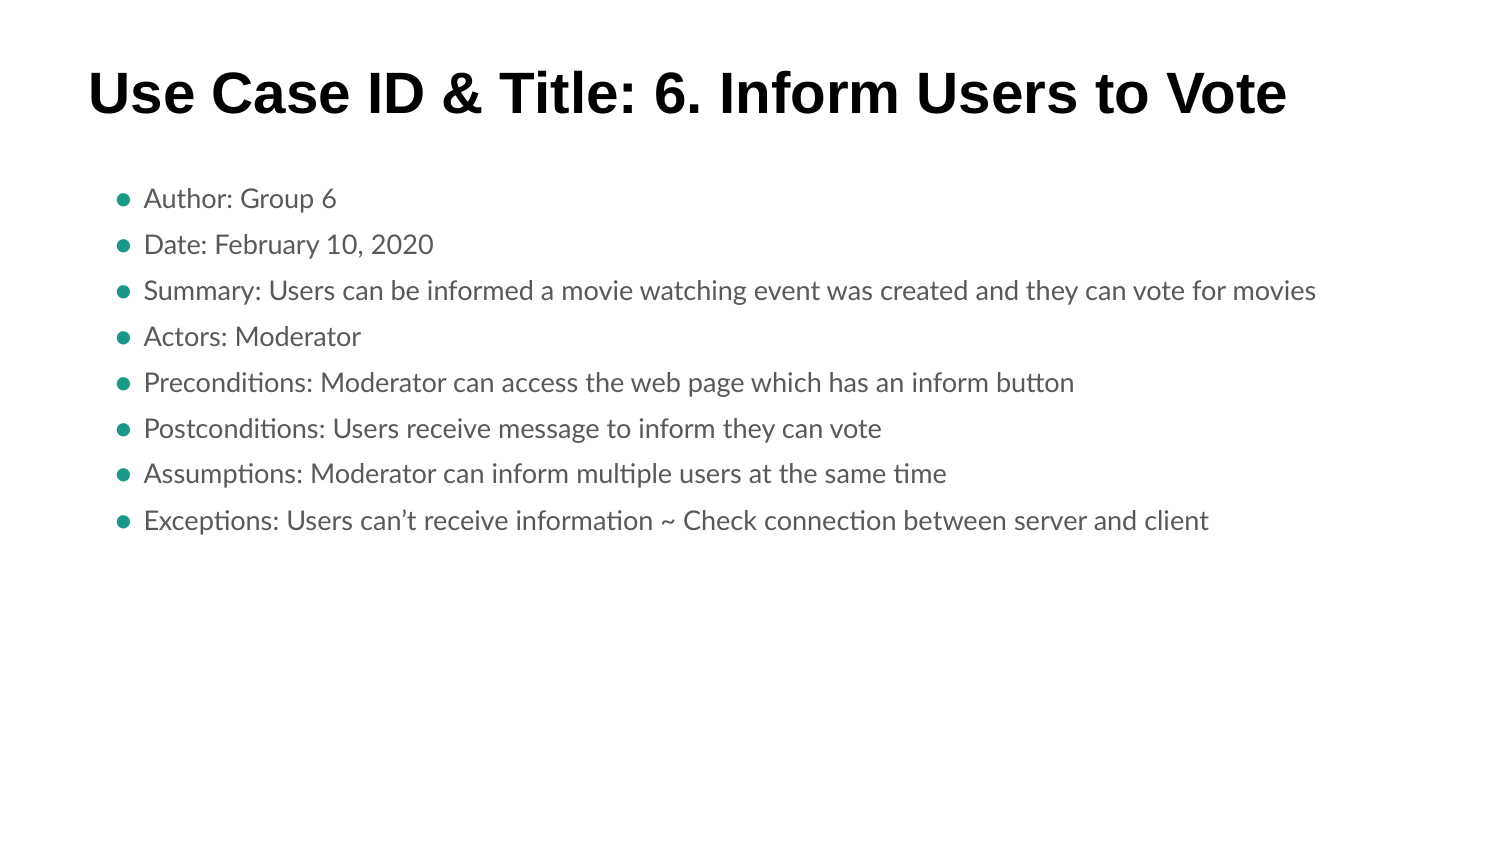

# Use Case ID & Title: 6. Inform Users to Vote
Author: Group 6
Date: February 10, 2020
Summary: Users can be informed a movie watching event was created and they can vote for movies
Actors: Moderator
Preconditions: Moderator can access the web page which has an inform button
Postconditions: Users receive message to inform they can vote
Assumptions: Moderator can inform multiple users at the same time
Exceptions: Users can’t receive information ~ Check connection between server and client